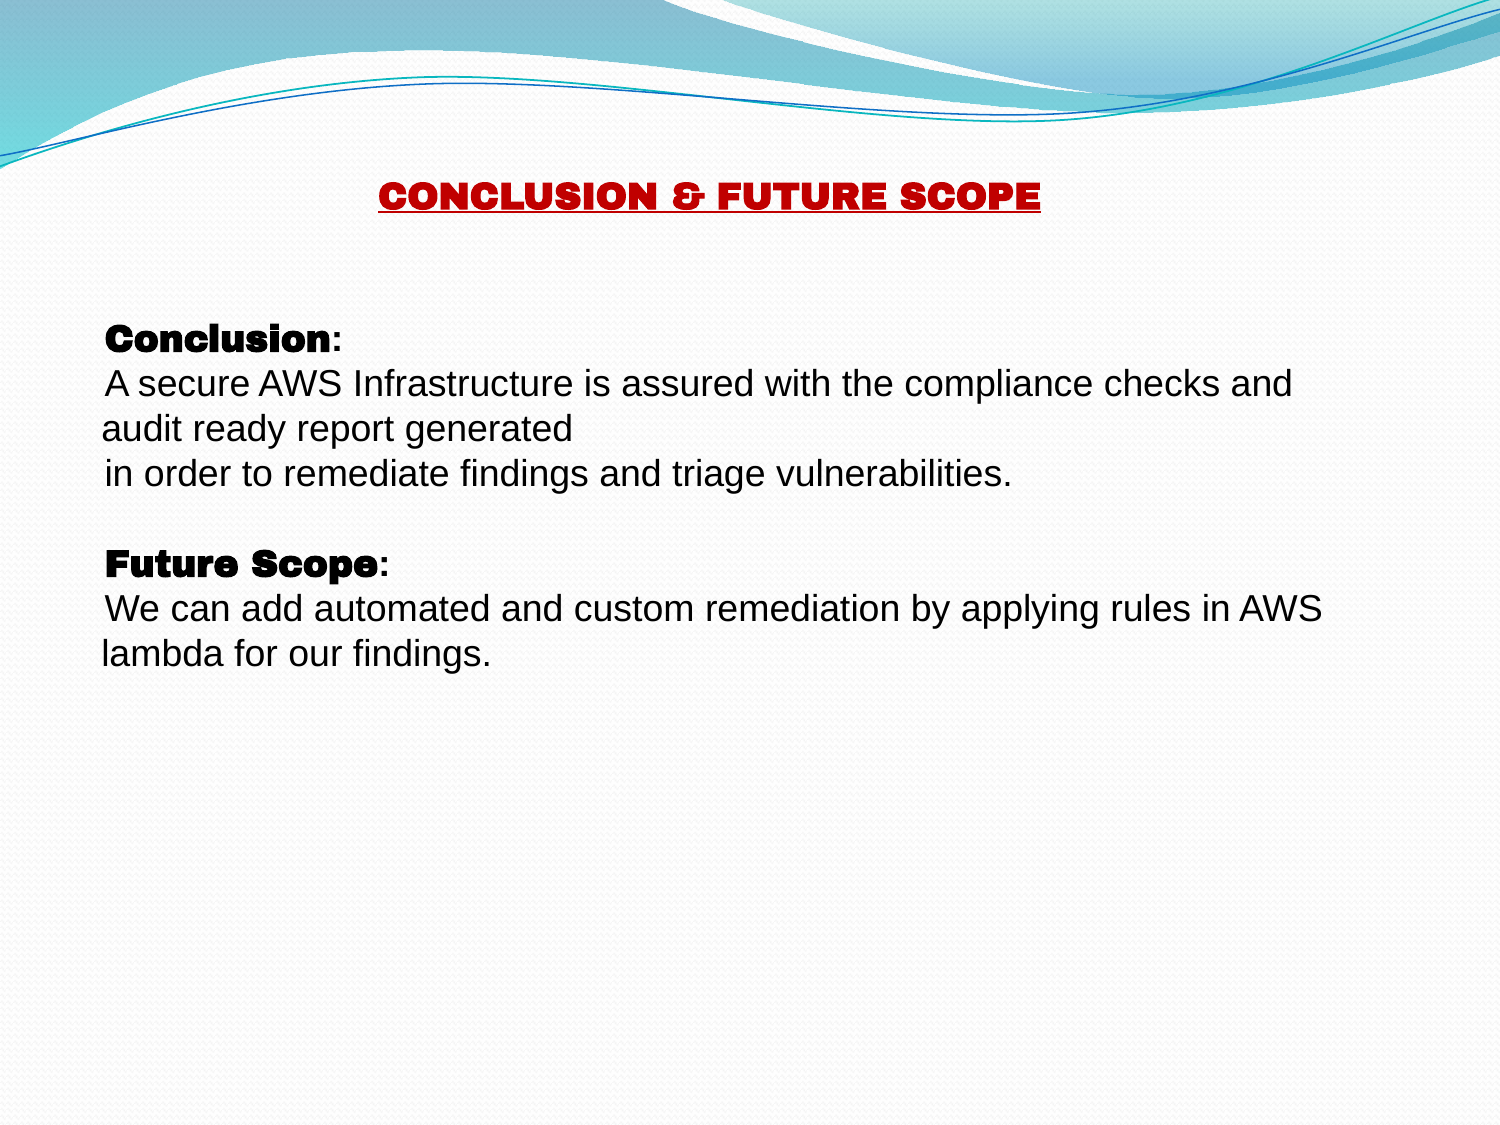

CONCLUSION & FUTURE SCOPE

Conclusion:
A secure AWS Infrastructure is assured with the compliance checks and audit ready report generated
in order to remediate findings and triage vulnerabilities.

Future Scope:
We can add automated and custom remediation by applying rules in AWS lambda for our findings.